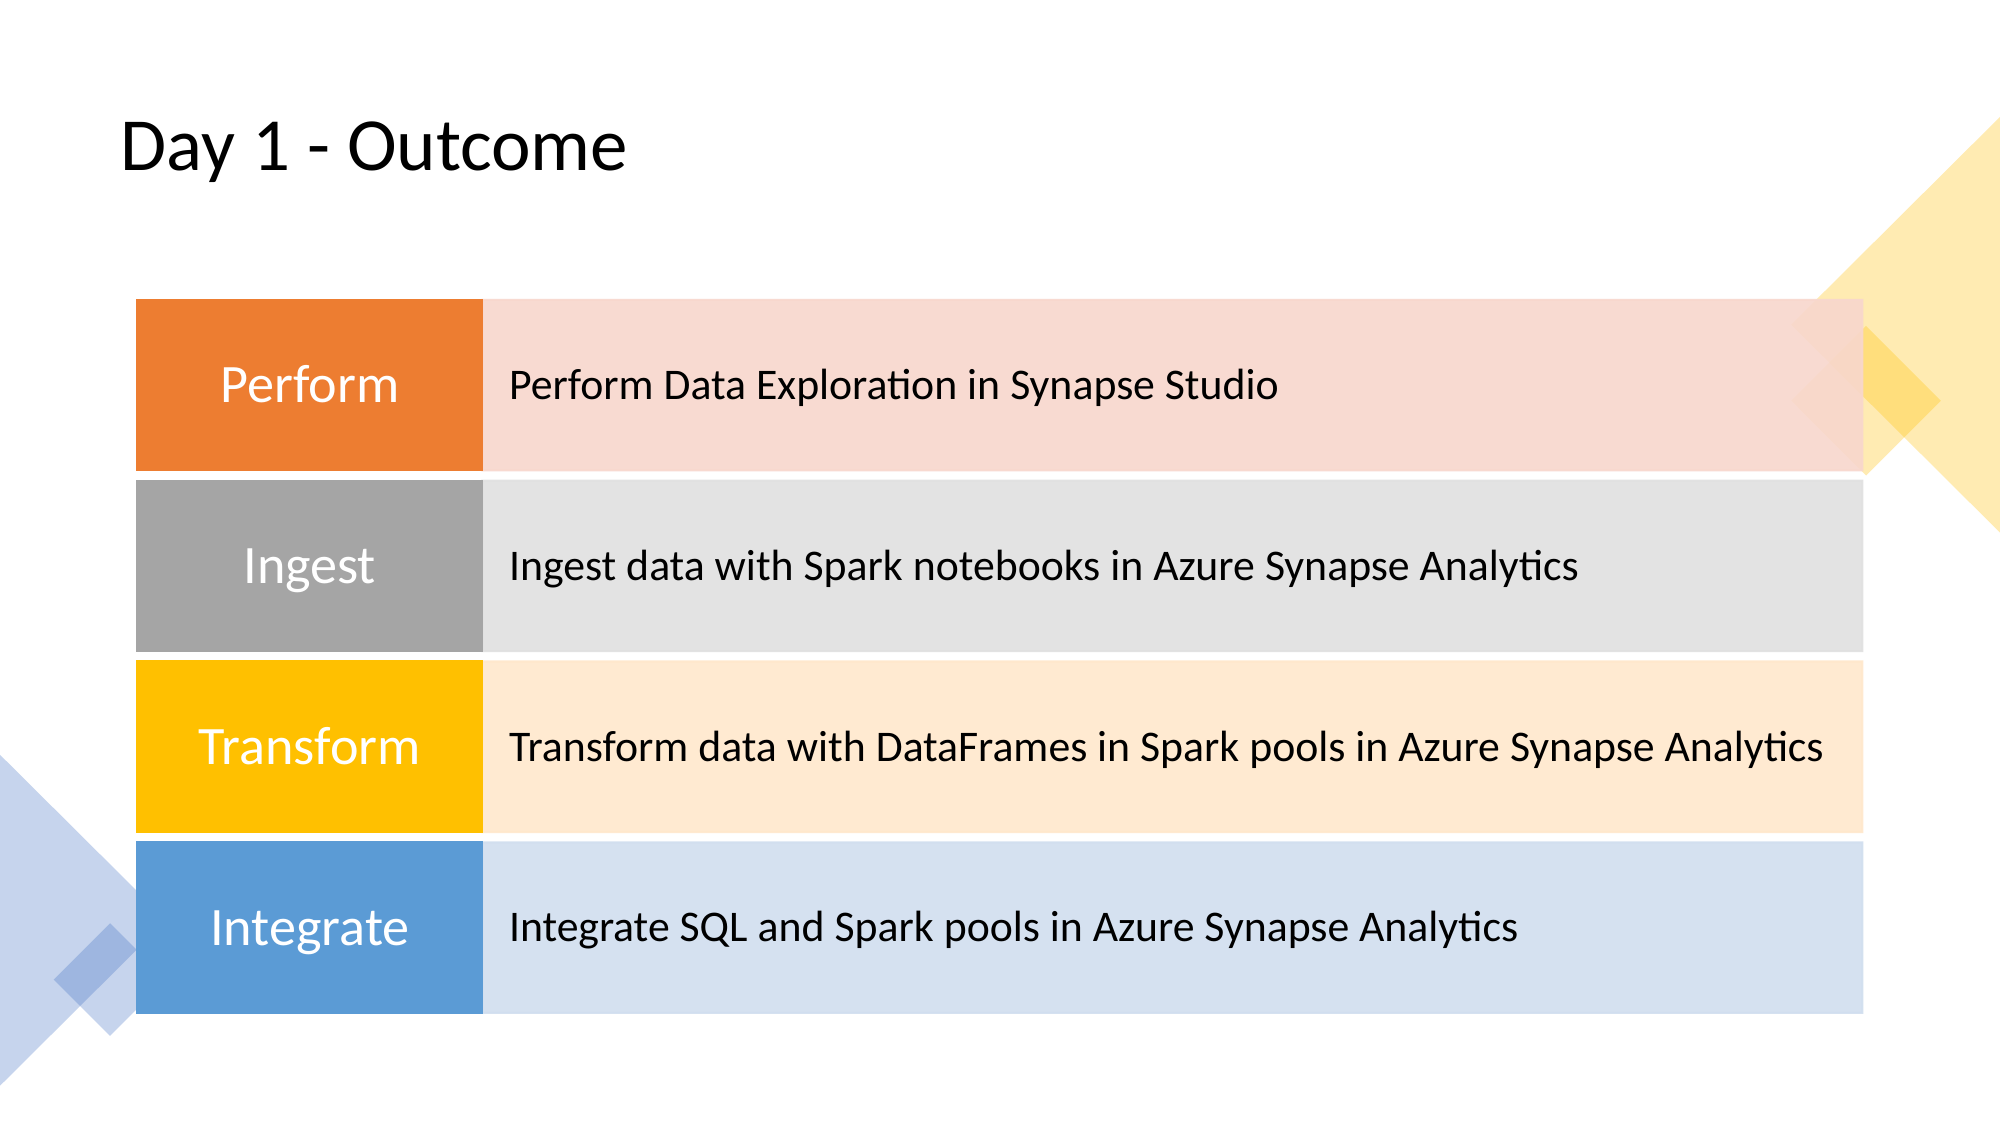

# Day 1 - Outcome

Perform Data Exploration in Synapse Studio
Perform
Ingest data with Spark notebooks in Azure Synapse Analytics
Ingest
Transform data with DataFrames in Spark pools in Azure Synapse Analytics
Transform
Integrate SQL and Spark pools in Azure Synapse Analytics
Integrate